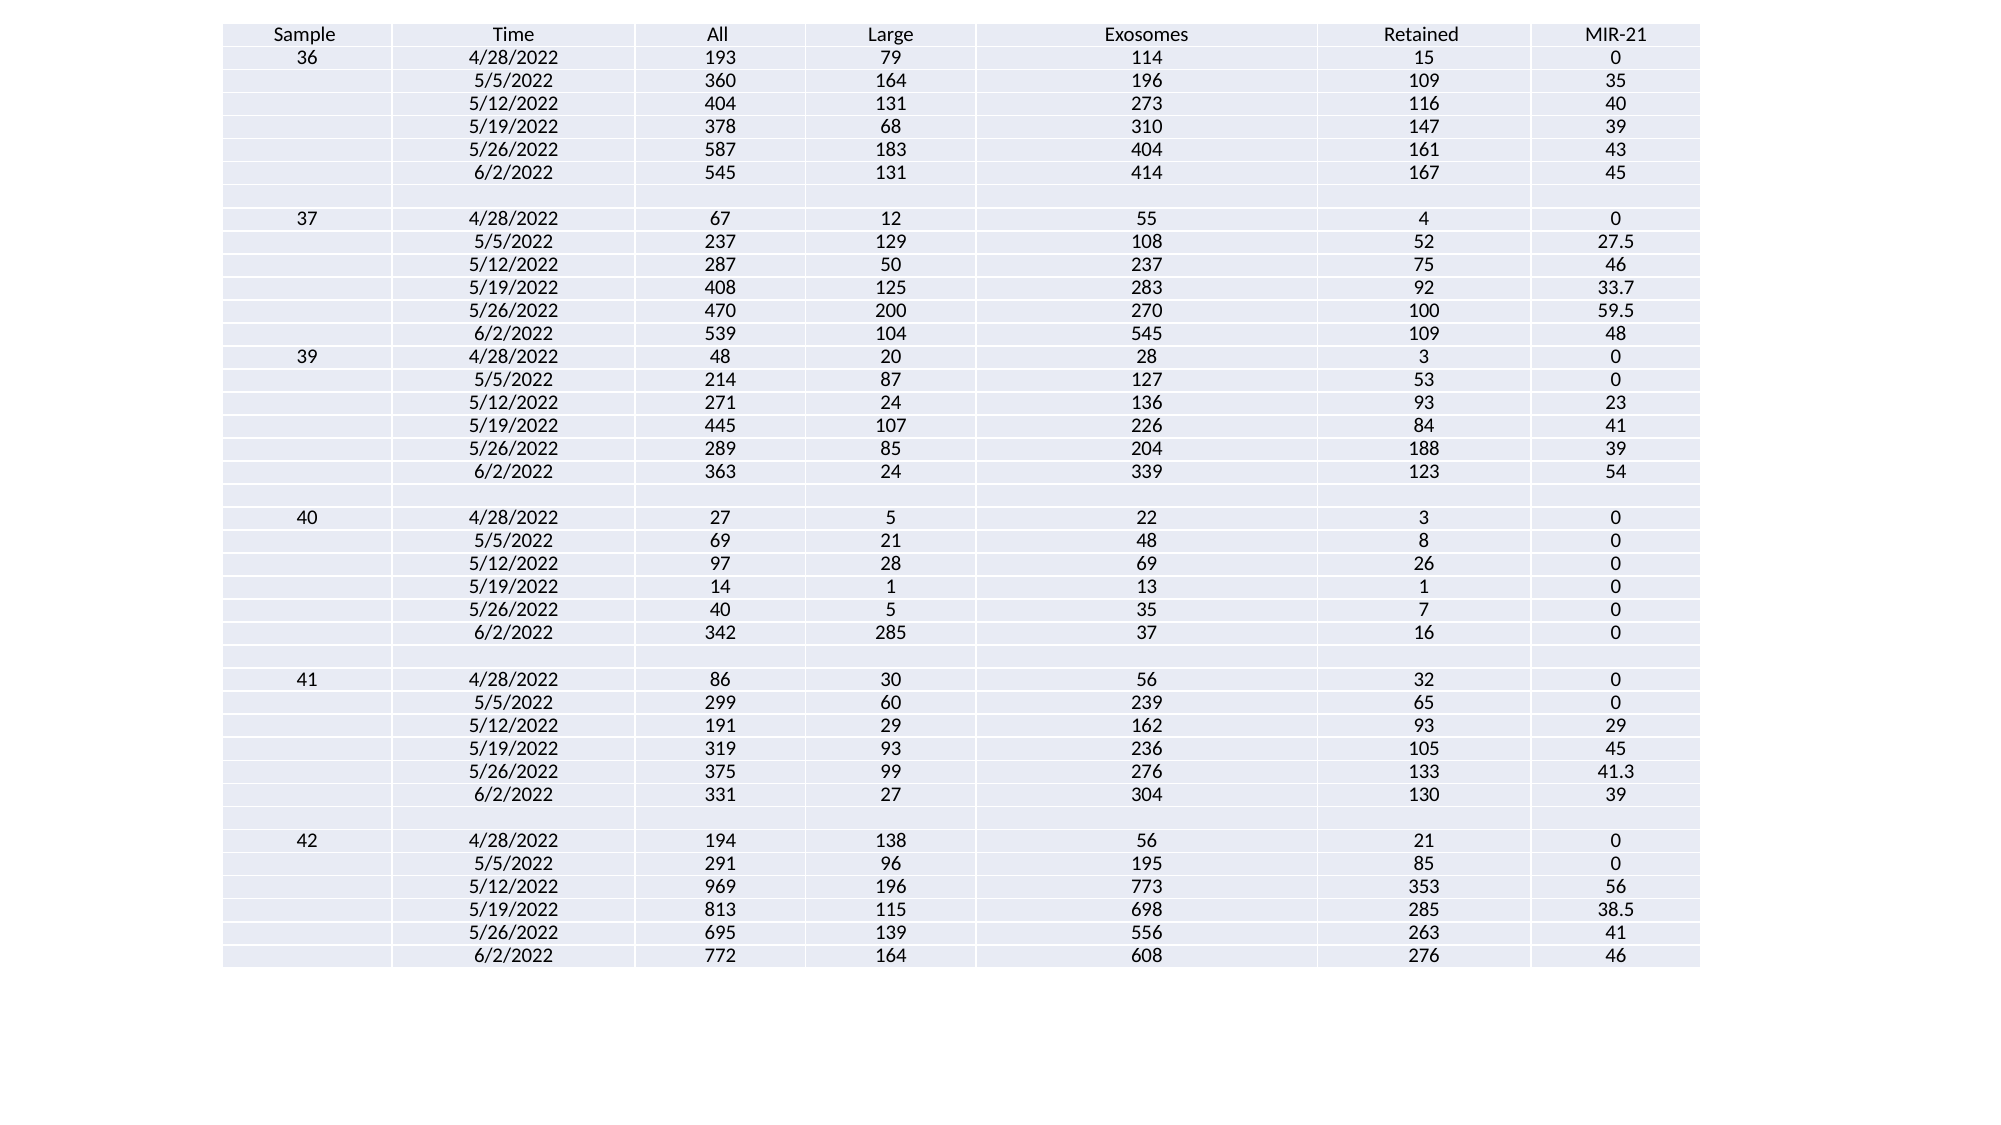

| Sample | Time | All | Large | Exosomes | Retained | MIR-21 |
| --- | --- | --- | --- | --- | --- | --- |
| 36 | 4/28/2022 | 193 | 79 | 114 | 15 | 0 |
|  | 5/5/2022 | 360 | 164 | 196 | 109 | 35 |
|  | 5/12/2022 | 404 | 131 | 273 | 116 | 40 |
|  | 5/19/2022 | 378 | 68 | 310 | 147 | 39 |
|  | 5/26/2022 | 587 | 183 | 404 | 161 | 43 |
|  | 6/2/2022 | 545 | 131 | 414 | 167 | 45 |
|  |  |  |  |  |  |  |
| 37 | 4/28/2022 | 67 | 12 | 55 | 4 | 0 |
|  | 5/5/2022 | 237 | 129 | 108 | 52 | 27.5 |
|  | 5/12/2022 | 287 | 50 | 237 | 75 | 46 |
|  | 5/19/2022 | 408 | 125 | 283 | 92 | 33.7 |
|  | 5/26/2022 | 470 | 200 | 270 | 100 | 59.5 |
|  | 6/2/2022 | 539 | 104 | 545 | 109 | 48 |
| 39 | 4/28/2022 | 48 | 20 | 28 | 3 | 0 |
|  | 5/5/2022 | 214 | 87 | 127 | 53 | 0 |
|  | 5/12/2022 | 271 | 24 | 136 | 93 | 23 |
|  | 5/19/2022 | 445 | 107 | 226 | 84 | 41 |
|  | 5/26/2022 | 289 | 85 | 204 | 188 | 39 |
|  | 6/2/2022 | 363 | 24 | 339 | 123 | 54 |
|  |  |  |  |  |  |  |
| 40 | 4/28/2022 | 27 | 5 | 22 | 3 | 0 |
|  | 5/5/2022 | 69 | 21 | 48 | 8 | 0 |
|  | 5/12/2022 | 97 | 28 | 69 | 26 | 0 |
|  | 5/19/2022 | 14 | 1 | 13 | 1 | 0 |
|  | 5/26/2022 | 40 | 5 | 35 | 7 | 0 |
|  | 6/2/2022 | 342 | 285 | 37 | 16 | 0 |
|  |  |  |  |  |  |  |
| 41 | 4/28/2022 | 86 | 30 | 56 | 32 | 0 |
|  | 5/5/2022 | 299 | 60 | 239 | 65 | 0 |
|  | 5/12/2022 | 191 | 29 | 162 | 93 | 29 |
|  | 5/19/2022 | 319 | 93 | 236 | 105 | 45 |
|  | 5/26/2022 | 375 | 99 | 276 | 133 | 41.3 |
|  | 6/2/2022 | 331 | 27 | 304 | 130 | 39 |
|  |  |  |  |  |  |  |
| 42 | 4/28/2022 | 194 | 138 | 56 | 21 | 0 |
|  | 5/5/2022 | 291 | 96 | 195 | 85 | 0 |
|  | 5/12/2022 | 969 | 196 | 773 | 353 | 56 |
|  | 5/19/2022 | 813 | 115 | 698 | 285 | 38.5 |
|  | 5/26/2022 | 695 | 139 | 556 | 263 | 41 |
|  | 6/2/2022 | 772 | 164 | 608 | 276 | 46 |